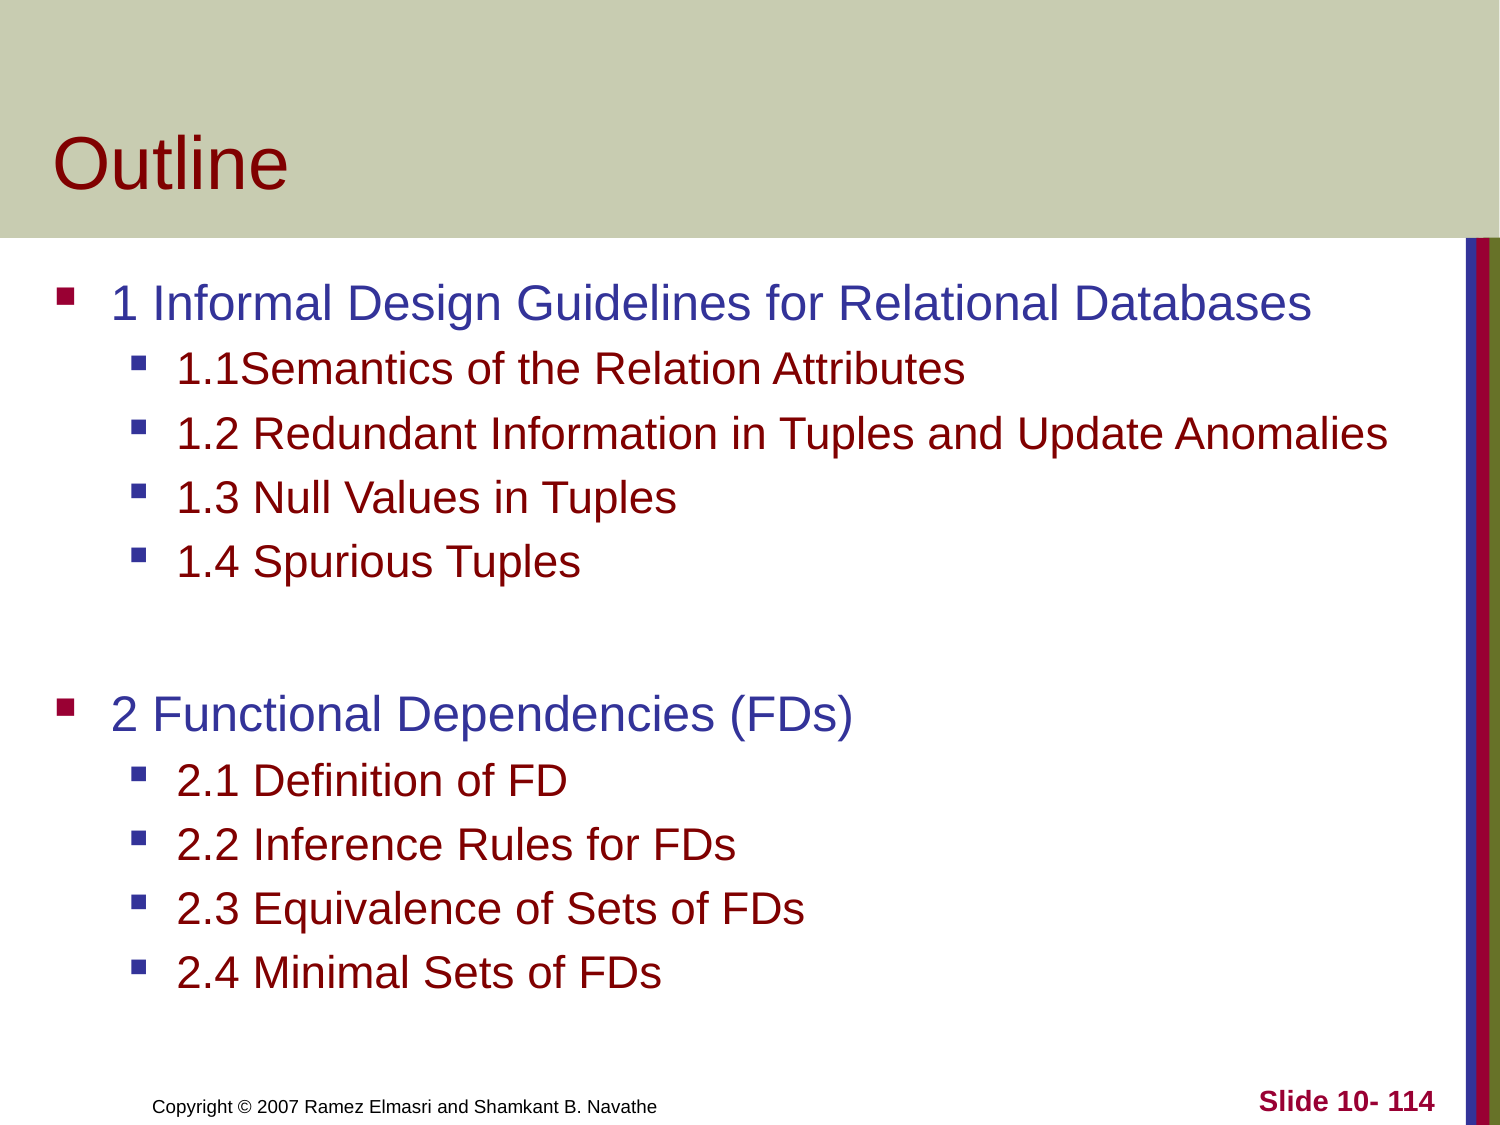

# Outline
1 Informal Design Guidelines for Relational Databases
1.1Semantics of the Relation Attributes
1.2 Redundant Information in Tuples and Update Anomalies
1.3 Null Values in Tuples
1.4 Spurious Tuples

2 Functional Dependencies (FDs)
2.1 Definition of FD
2.2 Inference Rules for FDs
2.3 Equivalence of Sets of FDs
2.4 Minimal Sets of FDs
Slide 10- 114